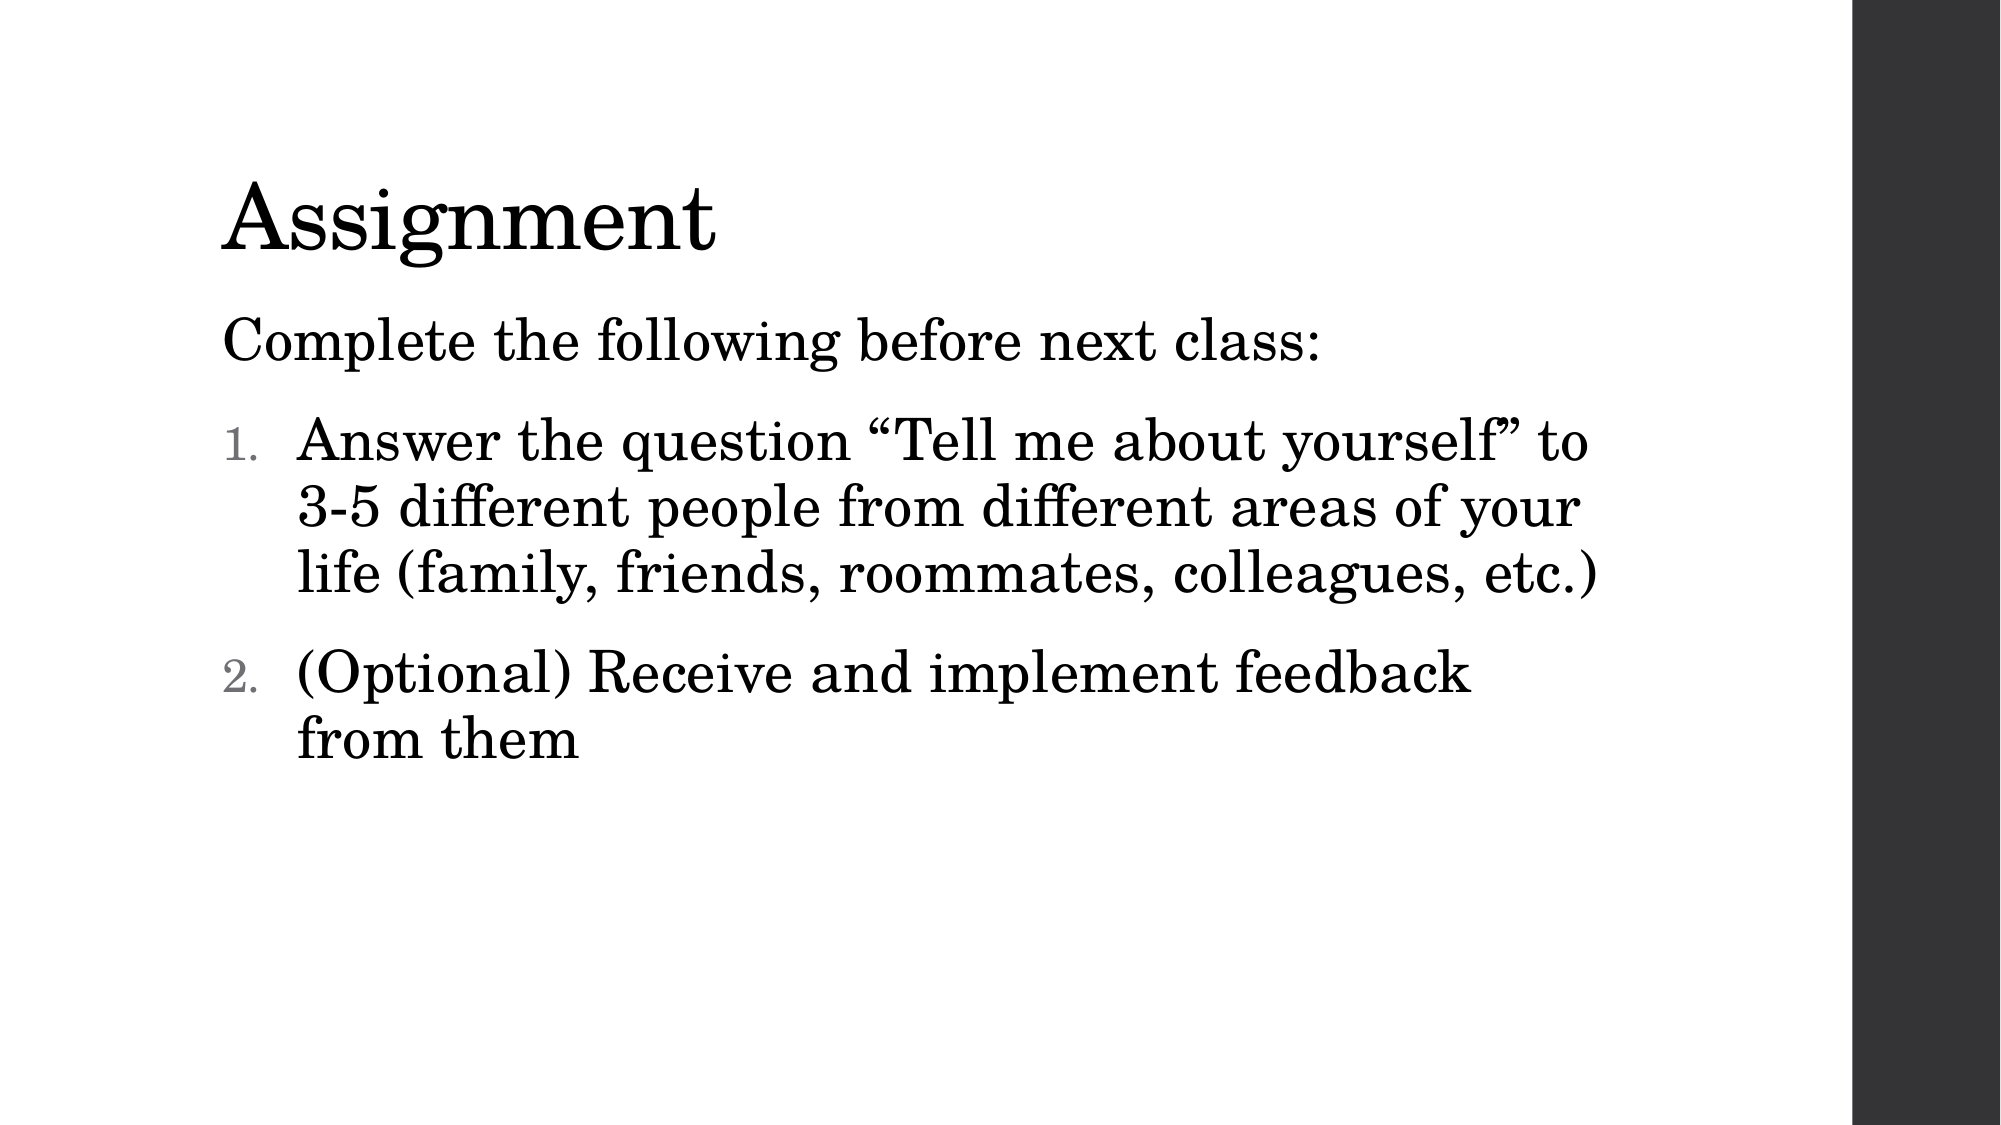

# Assignment
Complete the following before next class:
Answer the question “Tell me about yourself” to 3-5 different people from different areas of your life (family, friends, roommates, colleagues, etc.)
(Optional) Receive and implement feedback from them